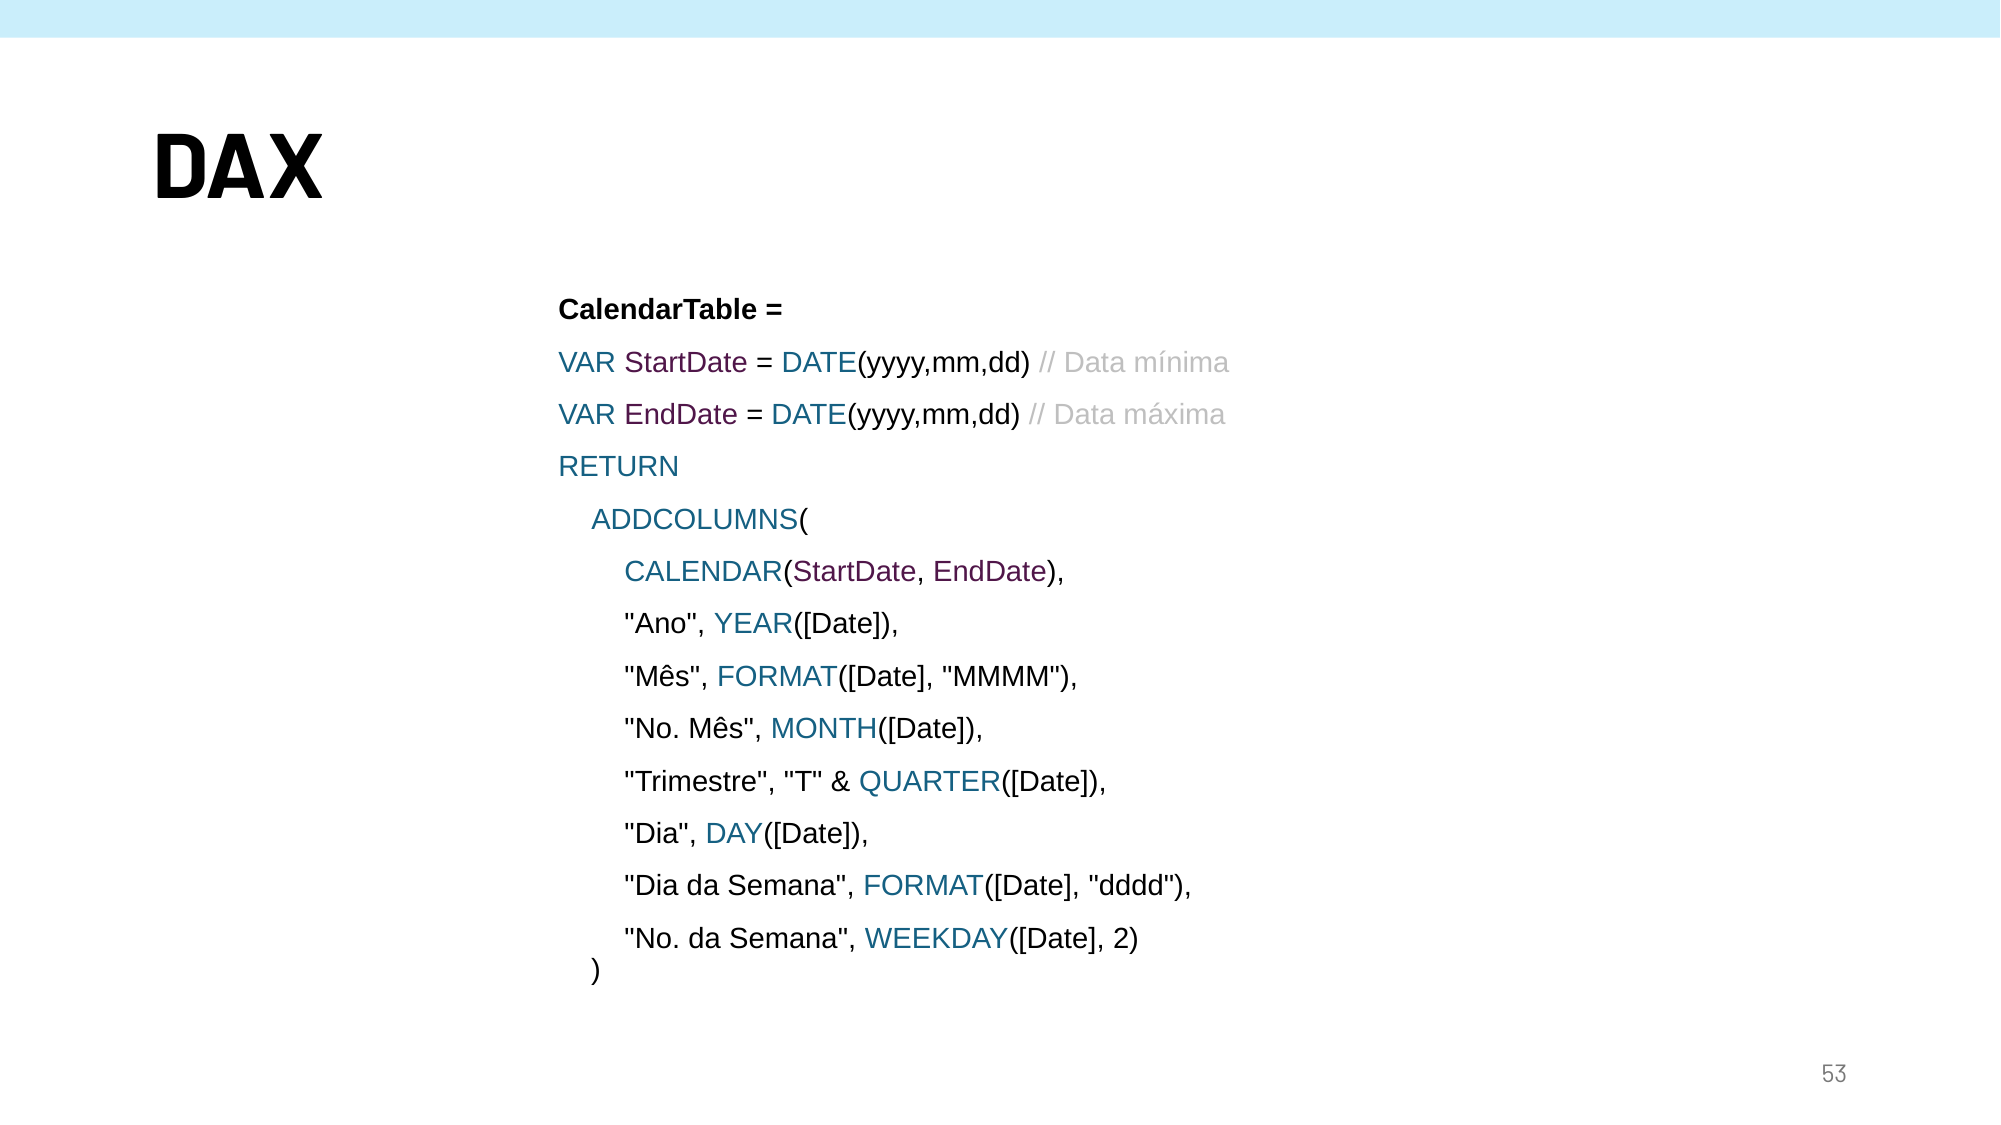

# DAX
CalendarTable =
VAR StartDate = DATE(yyyy,mm,dd) // Data mínima
VAR EndDate = DATE(yyyy,mm,dd) // Data máxima
RETURN
    ADDCOLUMNS(
        CALENDAR(StartDate, EndDate),
        "Ano", YEAR([Date]),
        "Mês", FORMAT([Date], "MMMM"),
        "No. Mês", MONTH([Date]),
        "Trimestre", "T" & QUARTER([Date]),
        "Dia", DAY([Date]),
        "Dia da Semana", FORMAT([Date], "dddd"),
        "No. da Semana", WEEKDAY([Date], 2)
    )
53